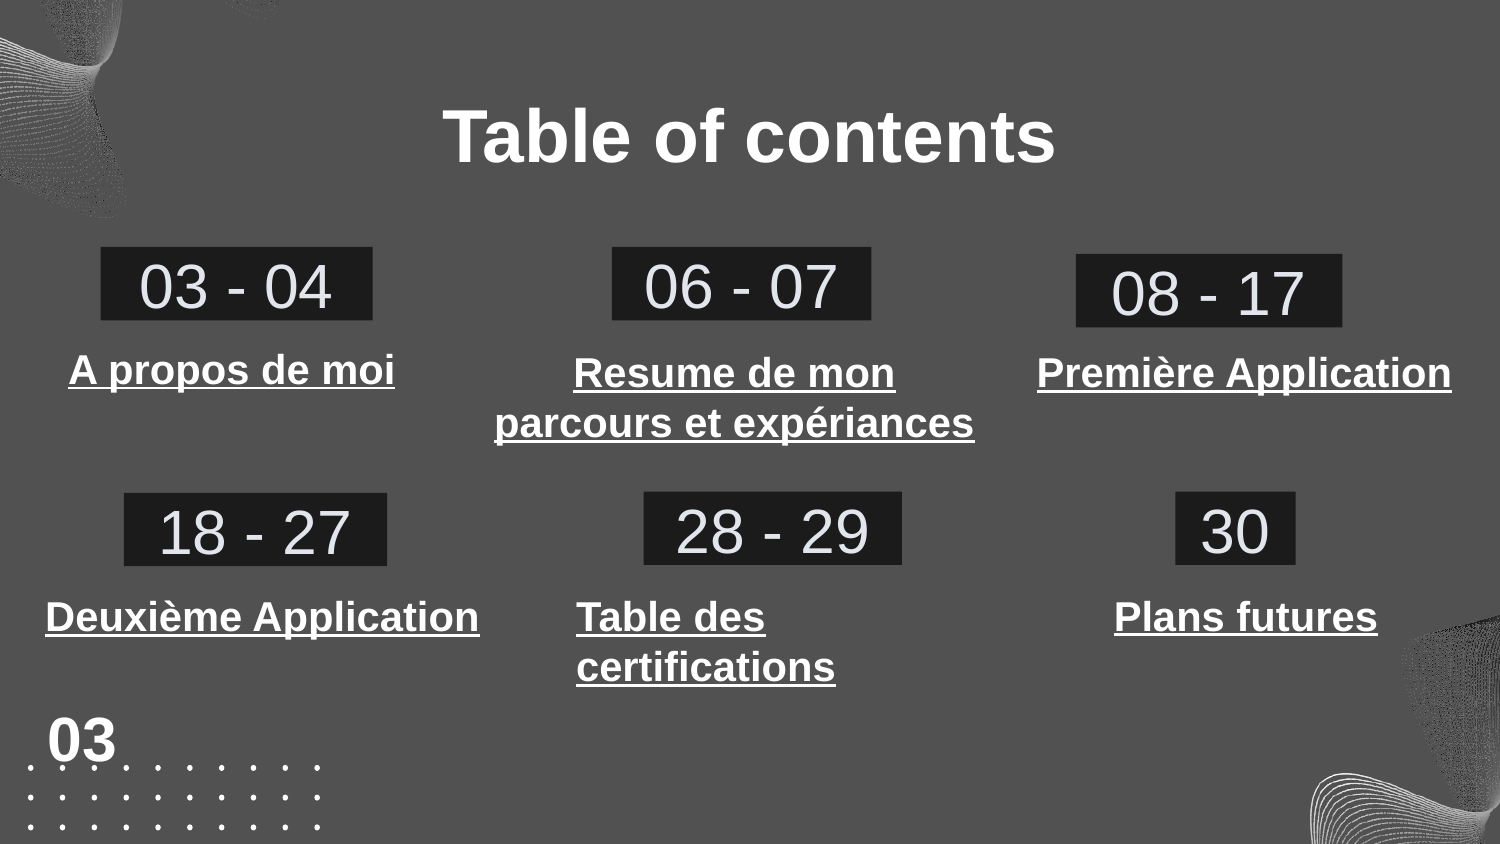

# Table of contents
03 - 04
06 - 07
08 - 17
A propos de moi
Resume de mon parcours et expériances
Première Application
28 - 29
30
18 - 27
Plans futures
Deuxième Application
Table des certifications
03